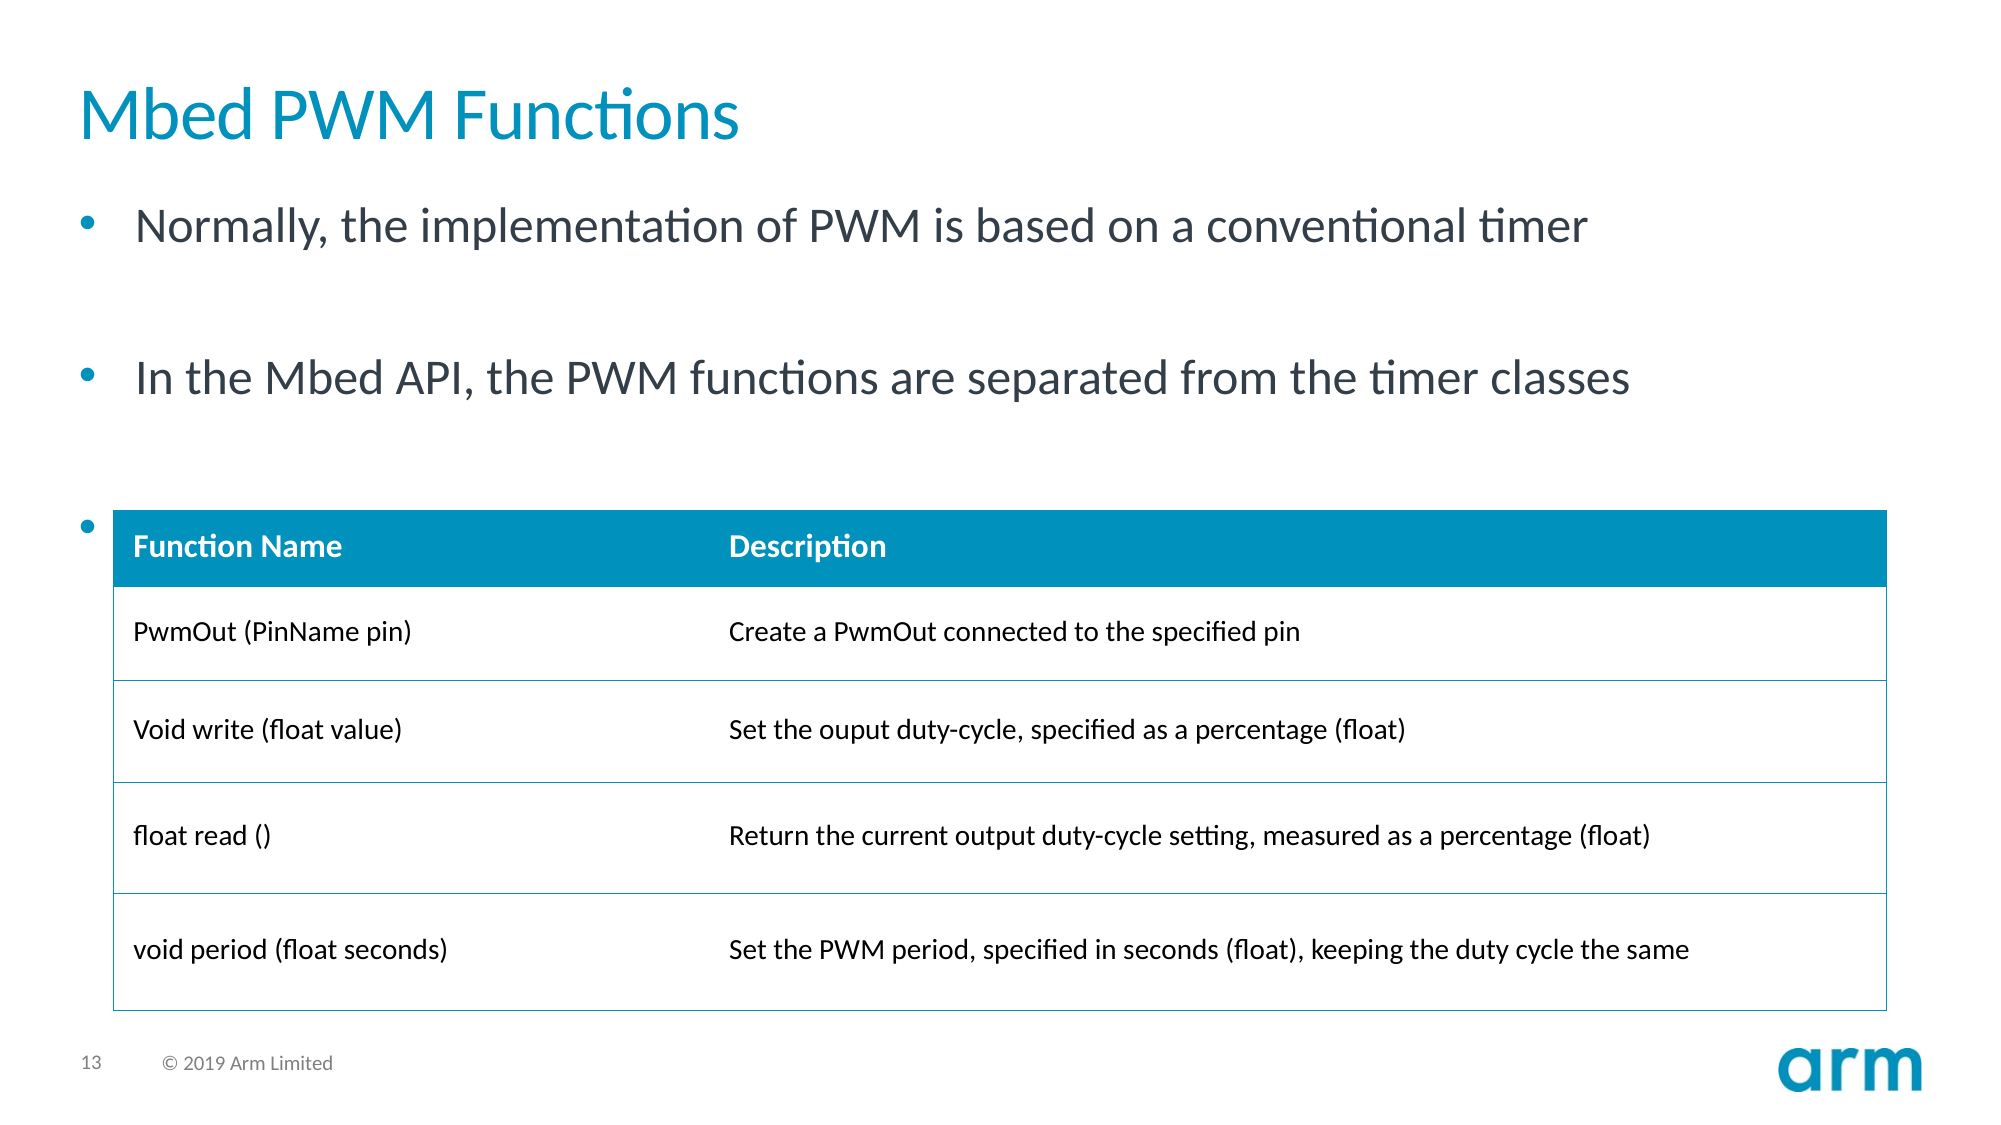

# Mbed PWM Functions
Normally, the implementation of PWM is based on a conventional timer

In the Mbed API, the PWM functions are separated from the timer classes

The Mbed API functions for PWM are listed below:

| Function Name | Description |
| --- | --- |
| PwmOut (PinName pin) | Create a PwmOut connected to the specified pin |
| Void write (float value) | Set the ouput duty-cycle, specified as a percentage (float) |
| float read () | Return the current output duty-cycle setting, measured as a percentage (float) |
| void period (float seconds) | Set the PWM period, specified in seconds (float), keeping the duty cycle the same |